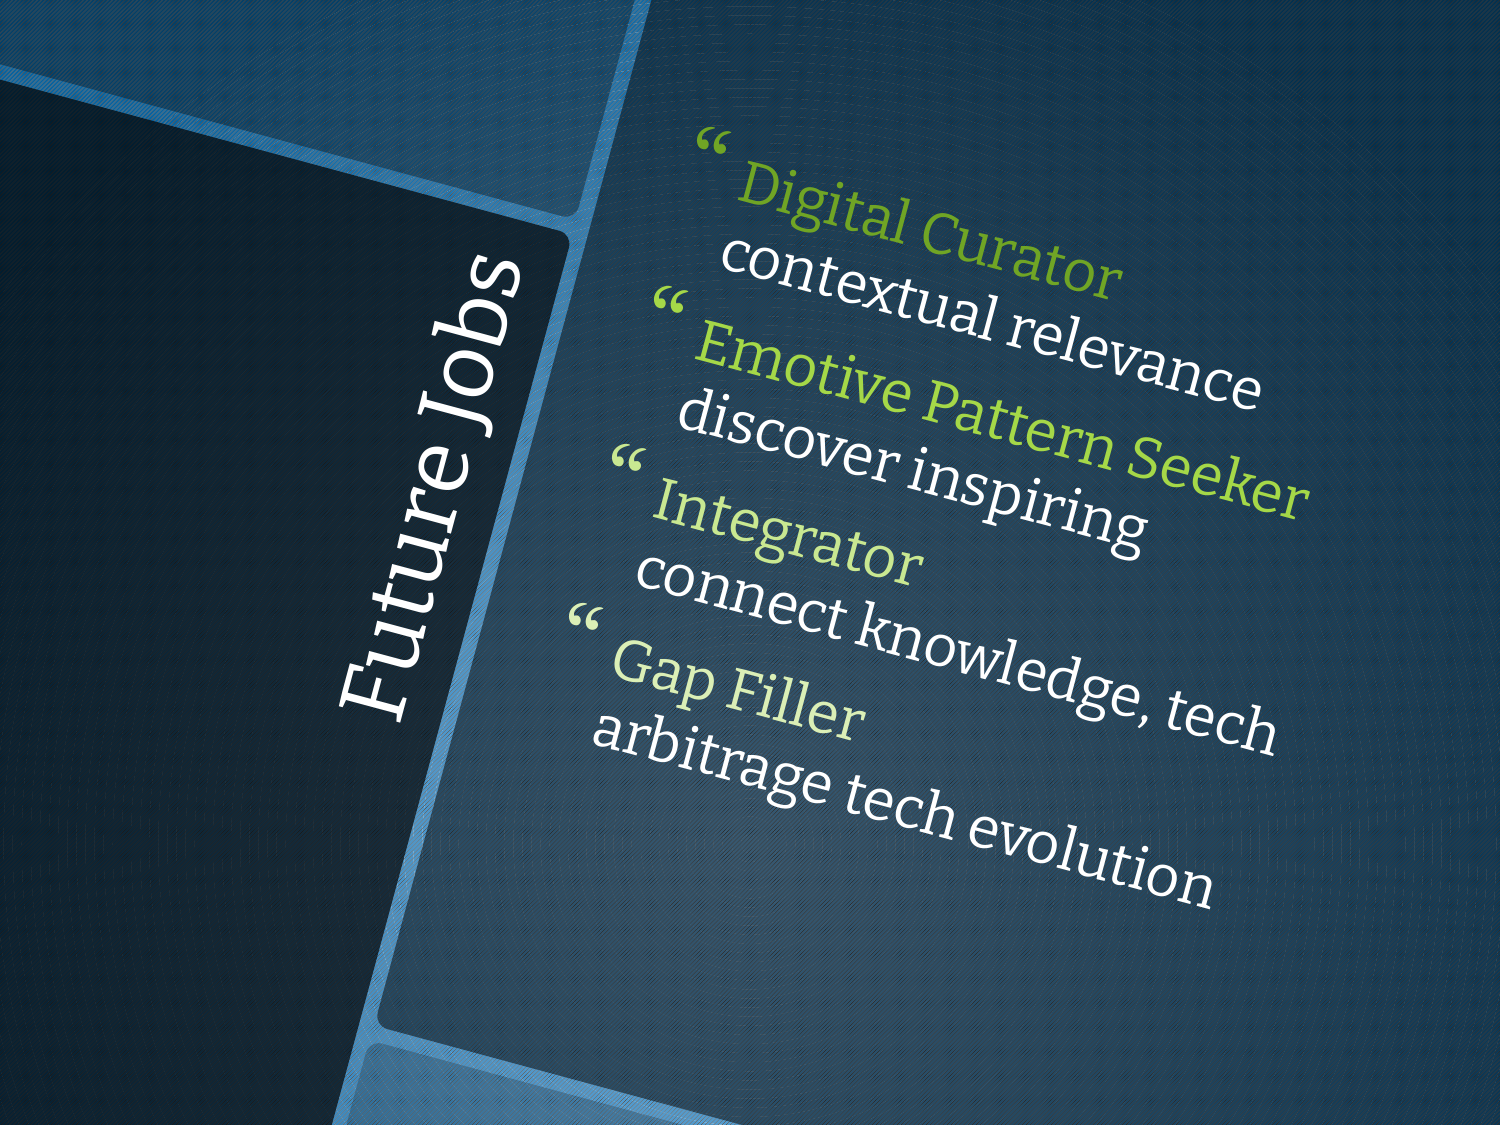

Digital Curator contextual relevance
Emotive Pattern Seeker discover inspiring
Integrator
connect knowledge, tech
Gap Filler
arbitrage tech evolution

# Future Jobs